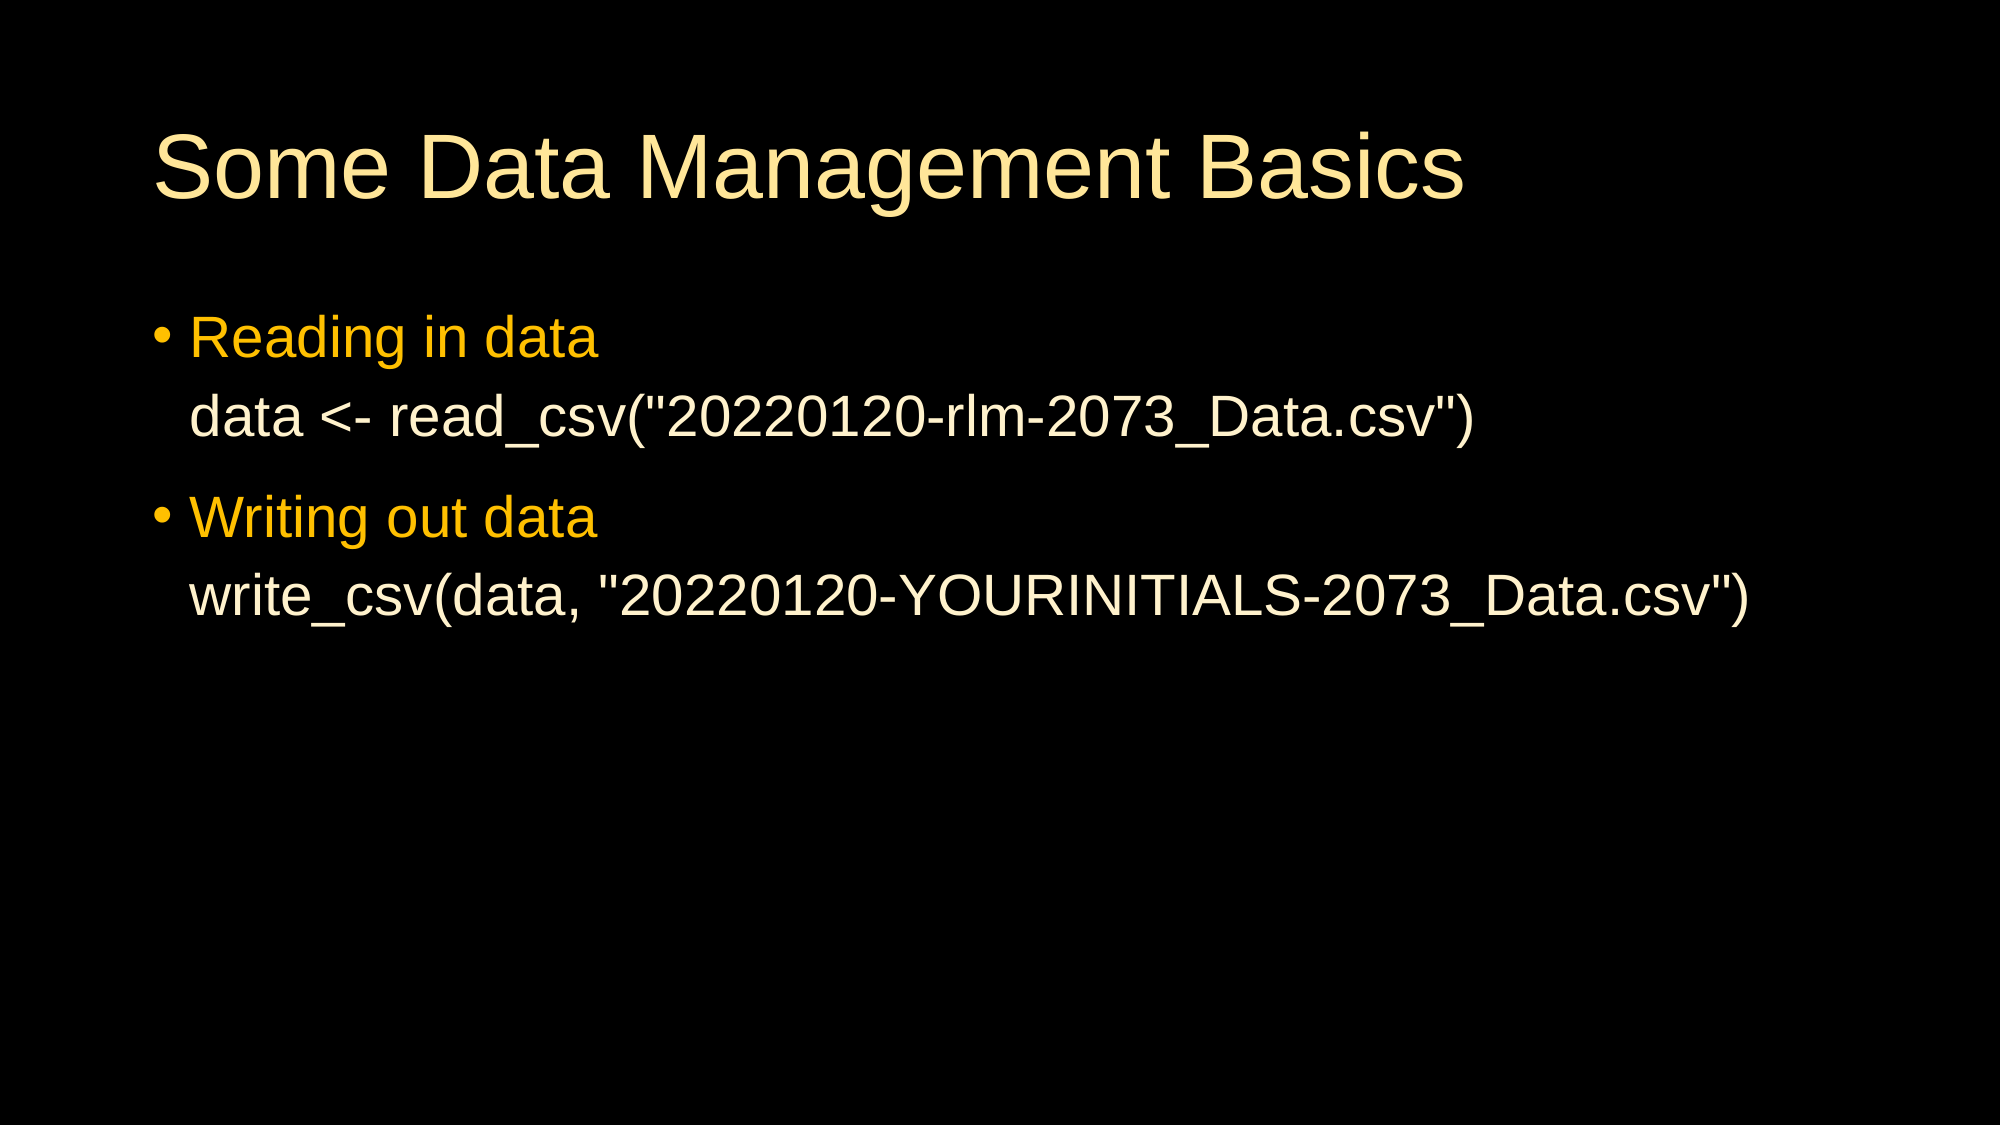

# Some Data Management Basics
Reading in data
data <- read_csv("20220120-rlm-2073_Data.csv")
Writing out data
write_csv(data, "20220120-YOURINITIALS-2073_Data.csv")